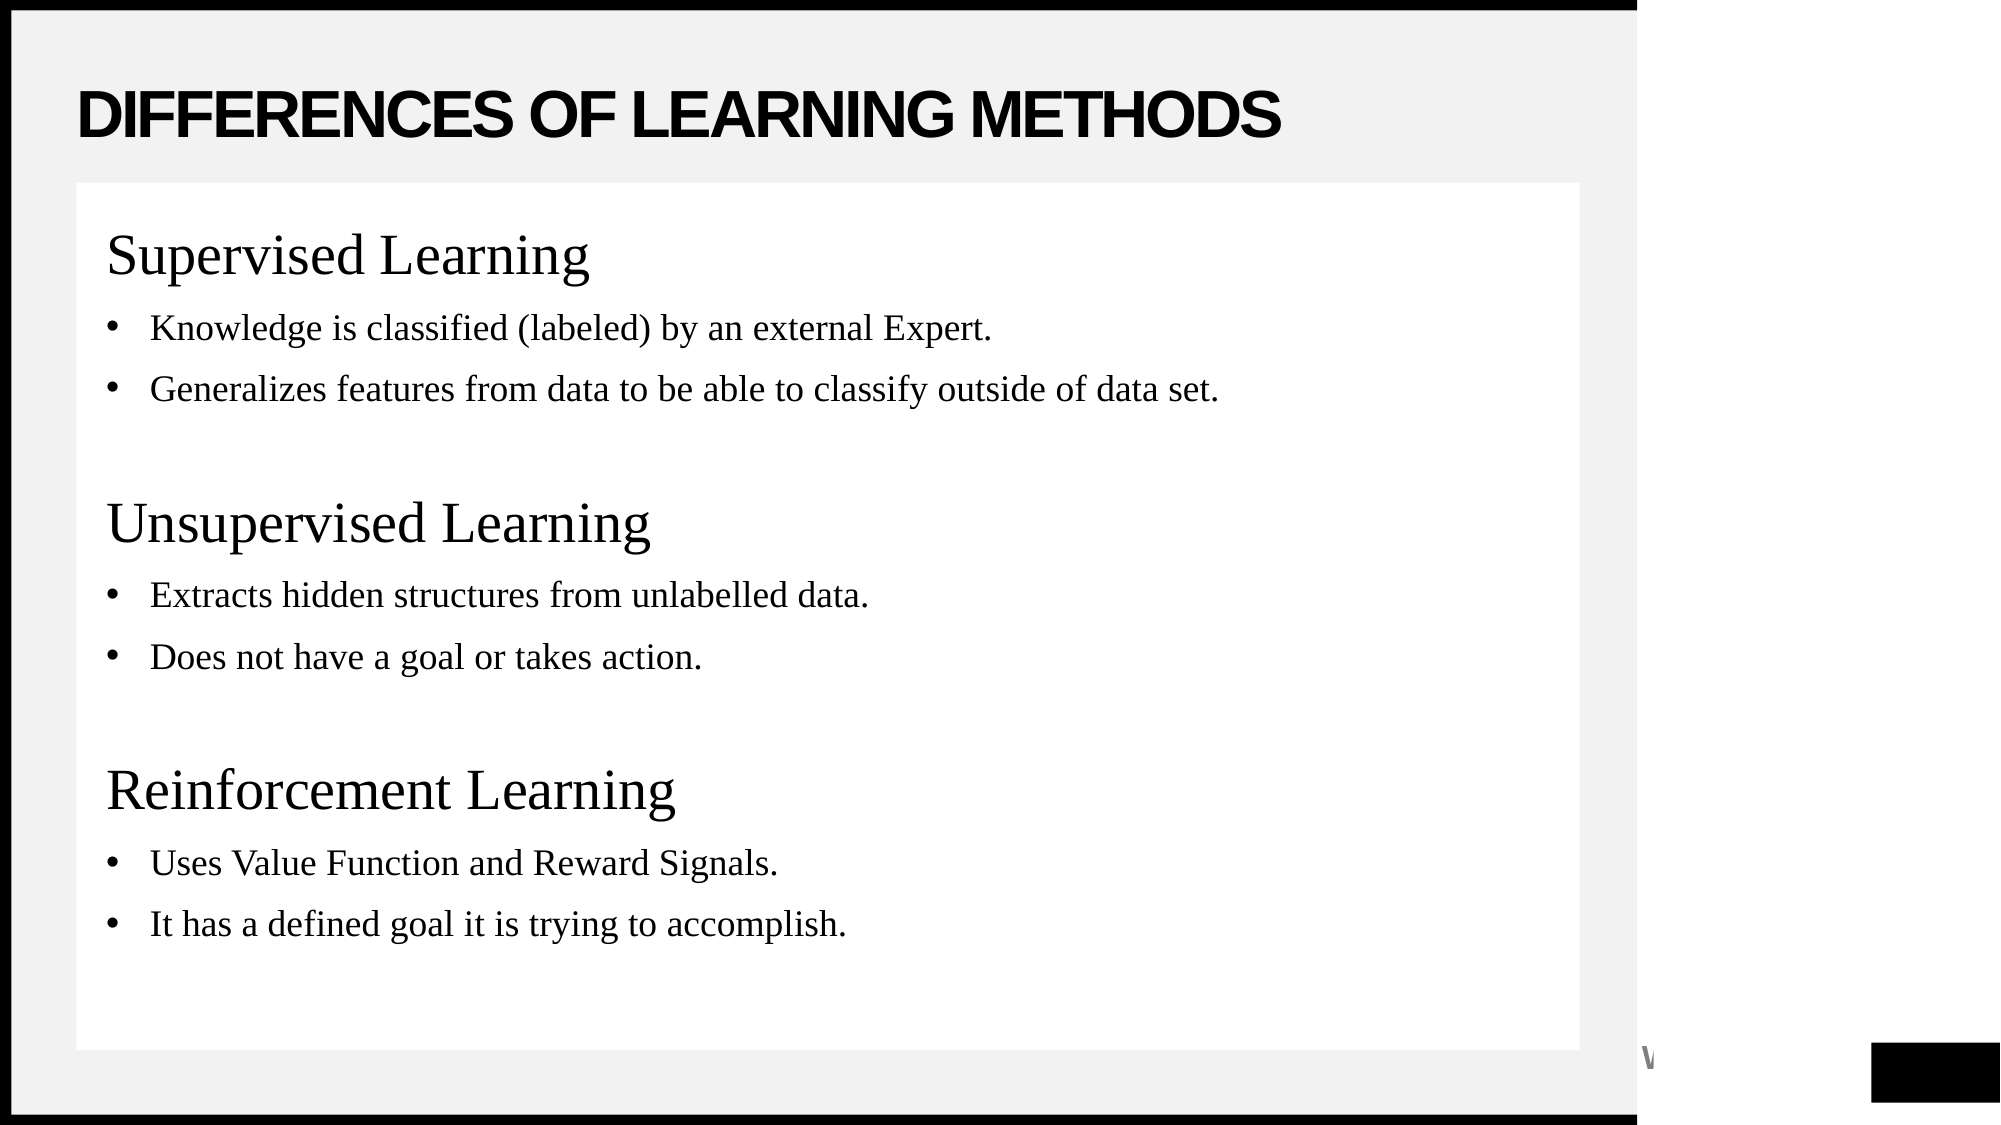

# Differences of Learning methods
Supervised Learning
Knowledge is classified (labeled) by an external Expert.
Generalizes features from data to be able to classify outside of data set.

Unsupervised Learning
Extracts hidden structures from unlabelled data.
Does not have a goal or takes action.

Reinforcement Learning
Uses Value Function and Reward Signals.
It has a defined goal it is trying to accomplish.